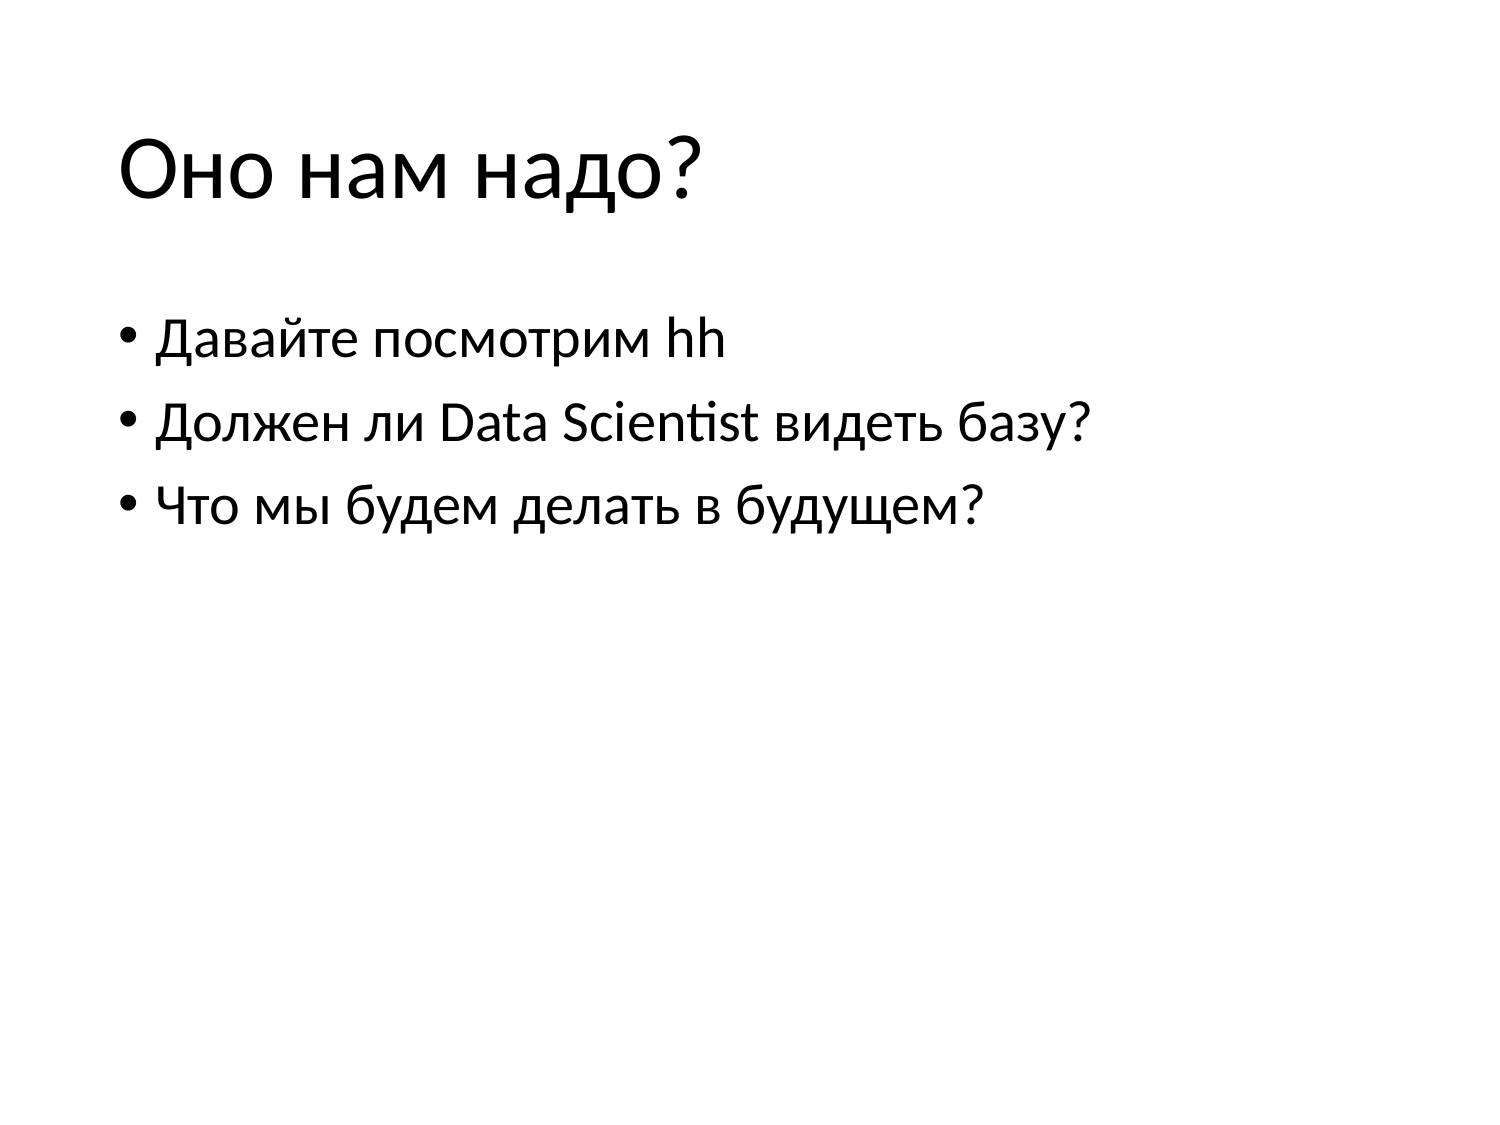

# Оно нам надо?
Давайте посмотрим hh
Должен ли Data Scientist видеть базу?
Что мы будем делать в будущем?